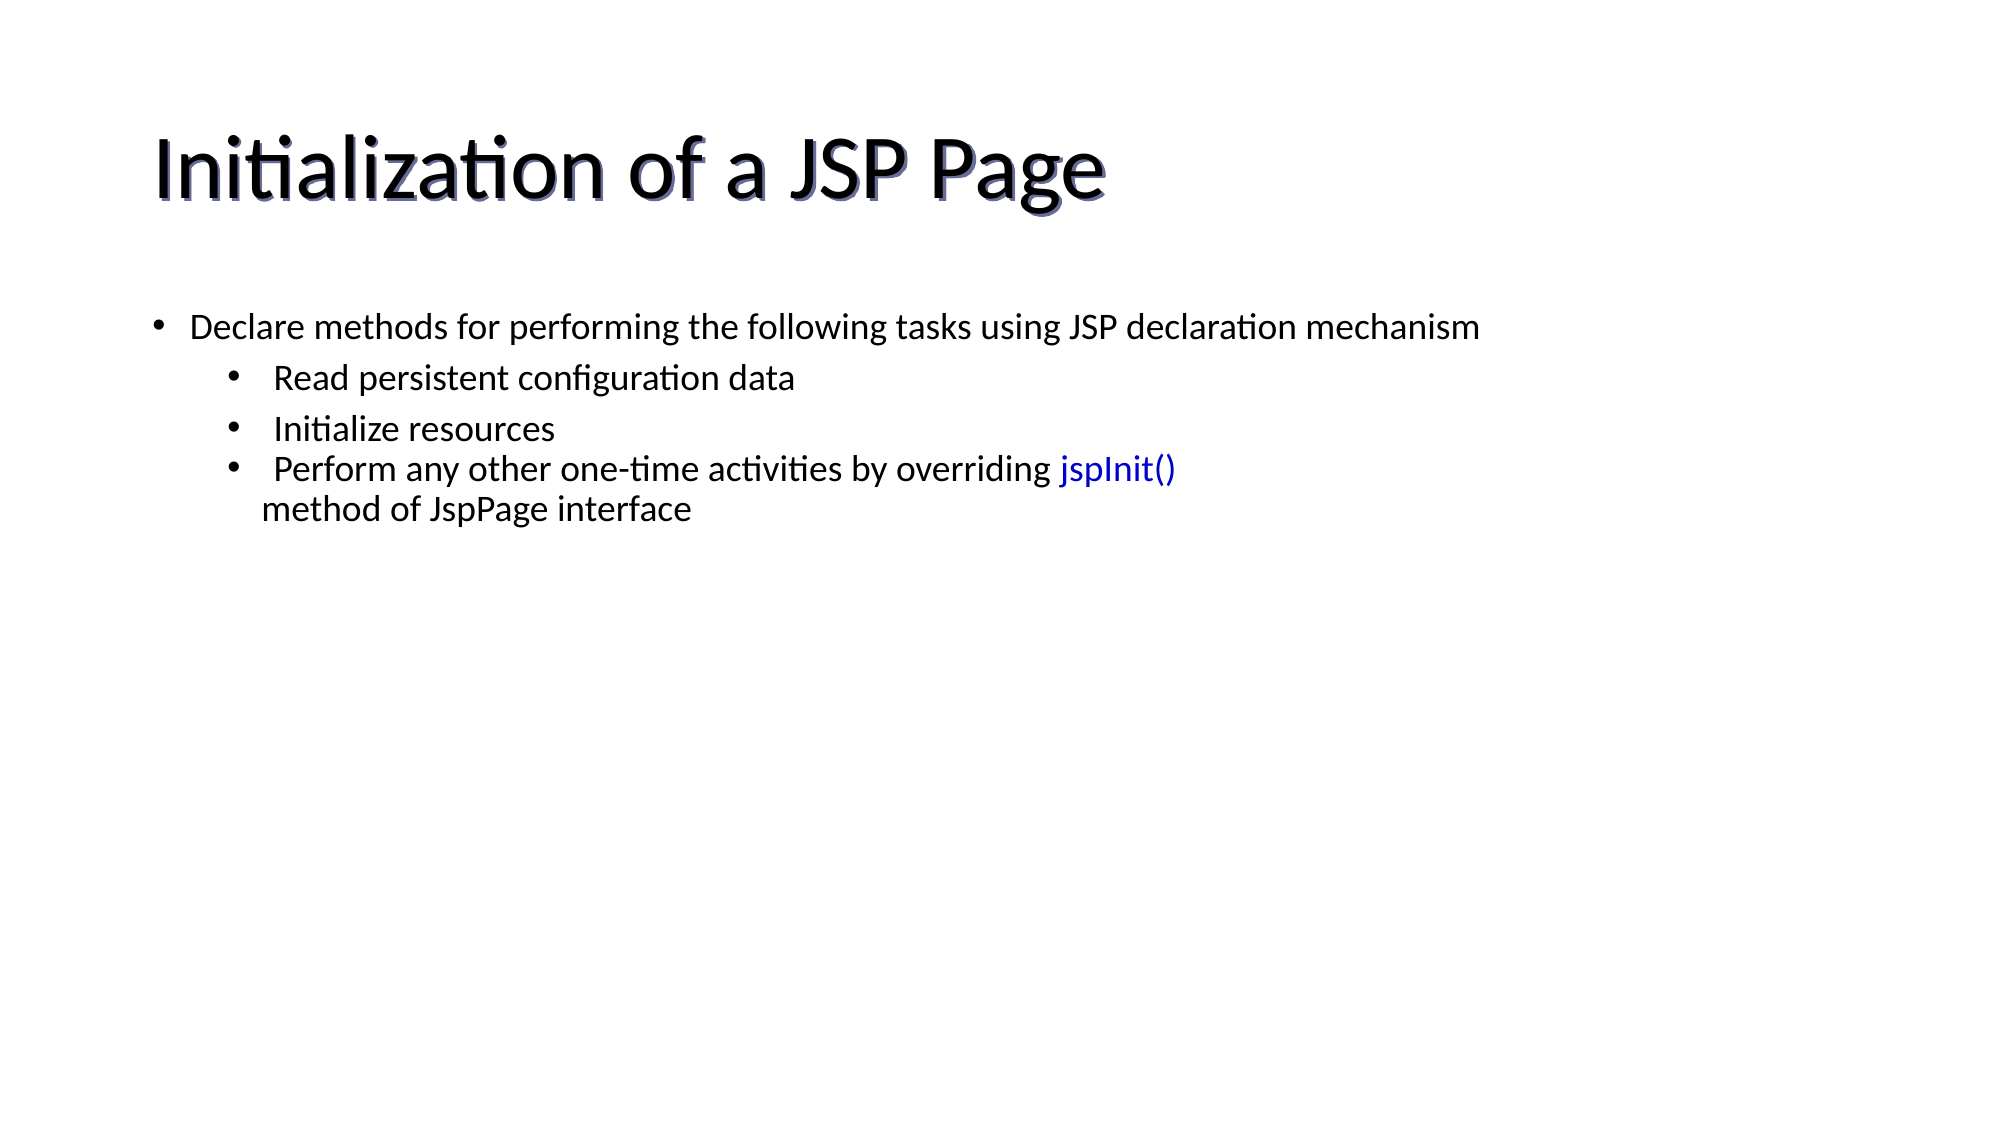

Initialization of a JSP Page
Declare methods for performing the following tasks using JSP declaration mechanism
 Read persistent configuration data
 Initialize resources
 Perform any other one-time activities by overriding jspInit()
    method of JspPage interface
180